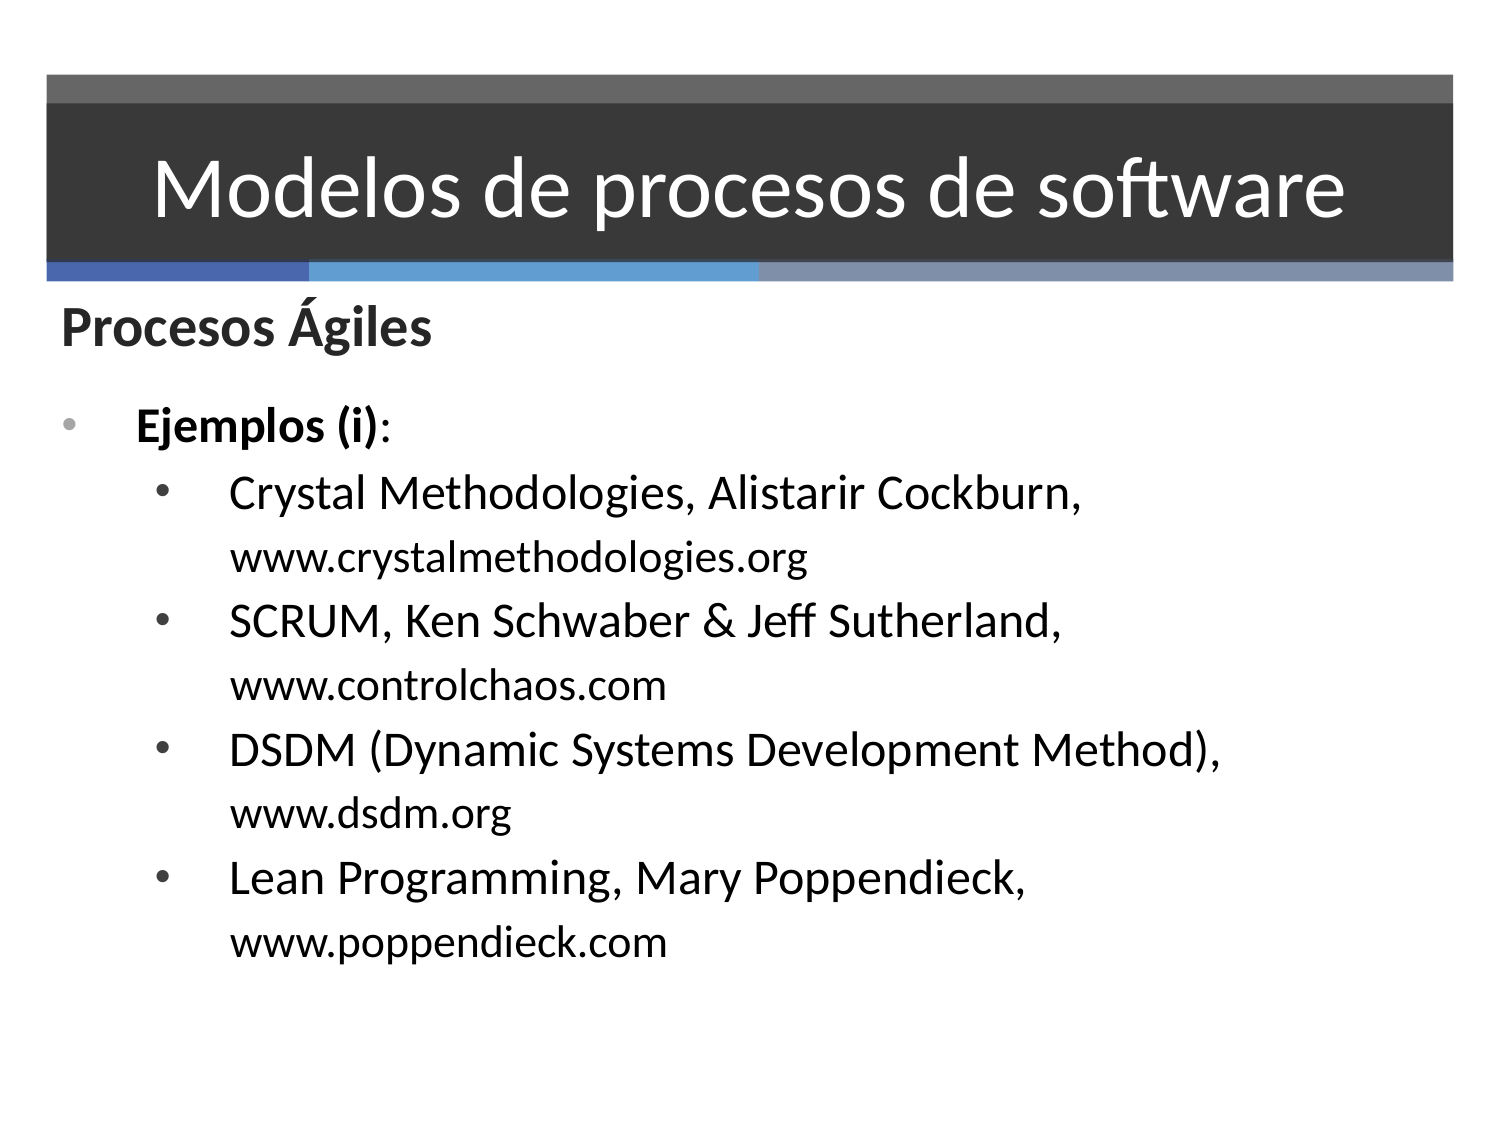

# Modelos de procesos de software
Procesos Ágiles
Ejemplos (i):
Crystal Methodologies, Alistarir Cockburn,
www.crystalmethodologies.org
SCRUM, Ken Schwaber & Jeff Sutherland,
www.controlchaos.com
DSDM (Dynamic Systems Development Method),
www.dsdm.org
Lean Programming, Mary Poppendieck,
www.poppendieck.com